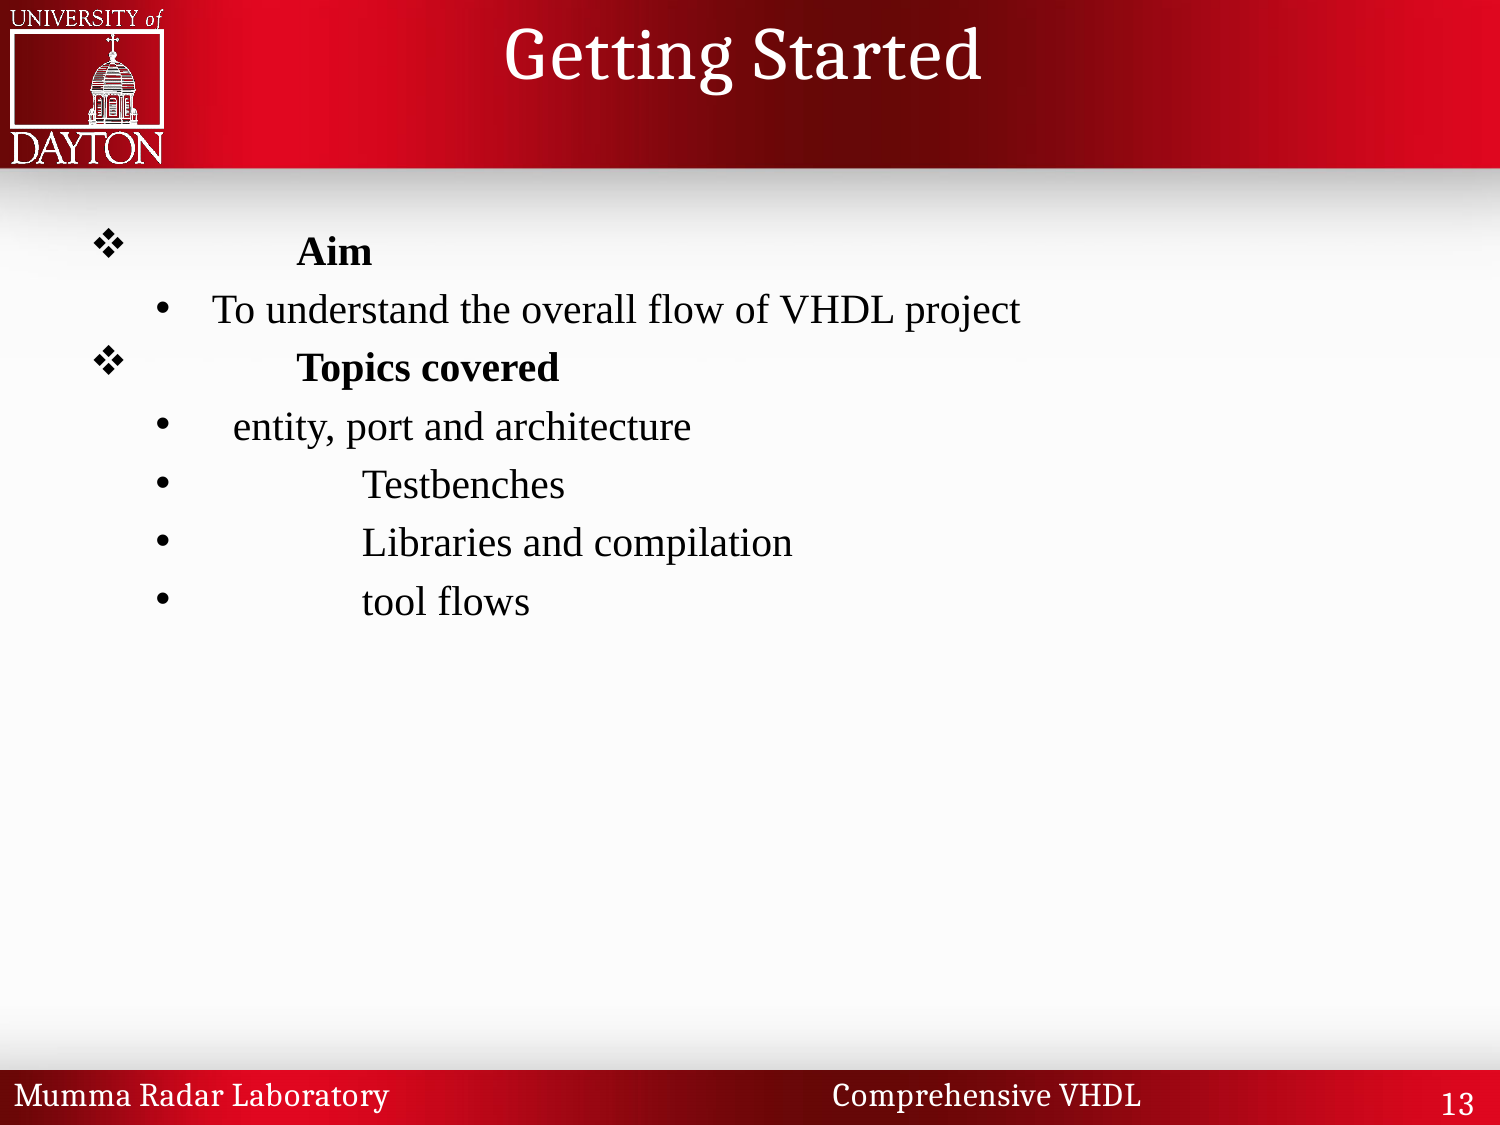

# Getting Started

	Aim
To understand the overall flow of VHDL project
	Topics covered
  entity, port and architecture
	Testbenches
	Libraries and compilation
	tool flows

Mumma Radar Laboratory                                                             Comprehensive VHDL